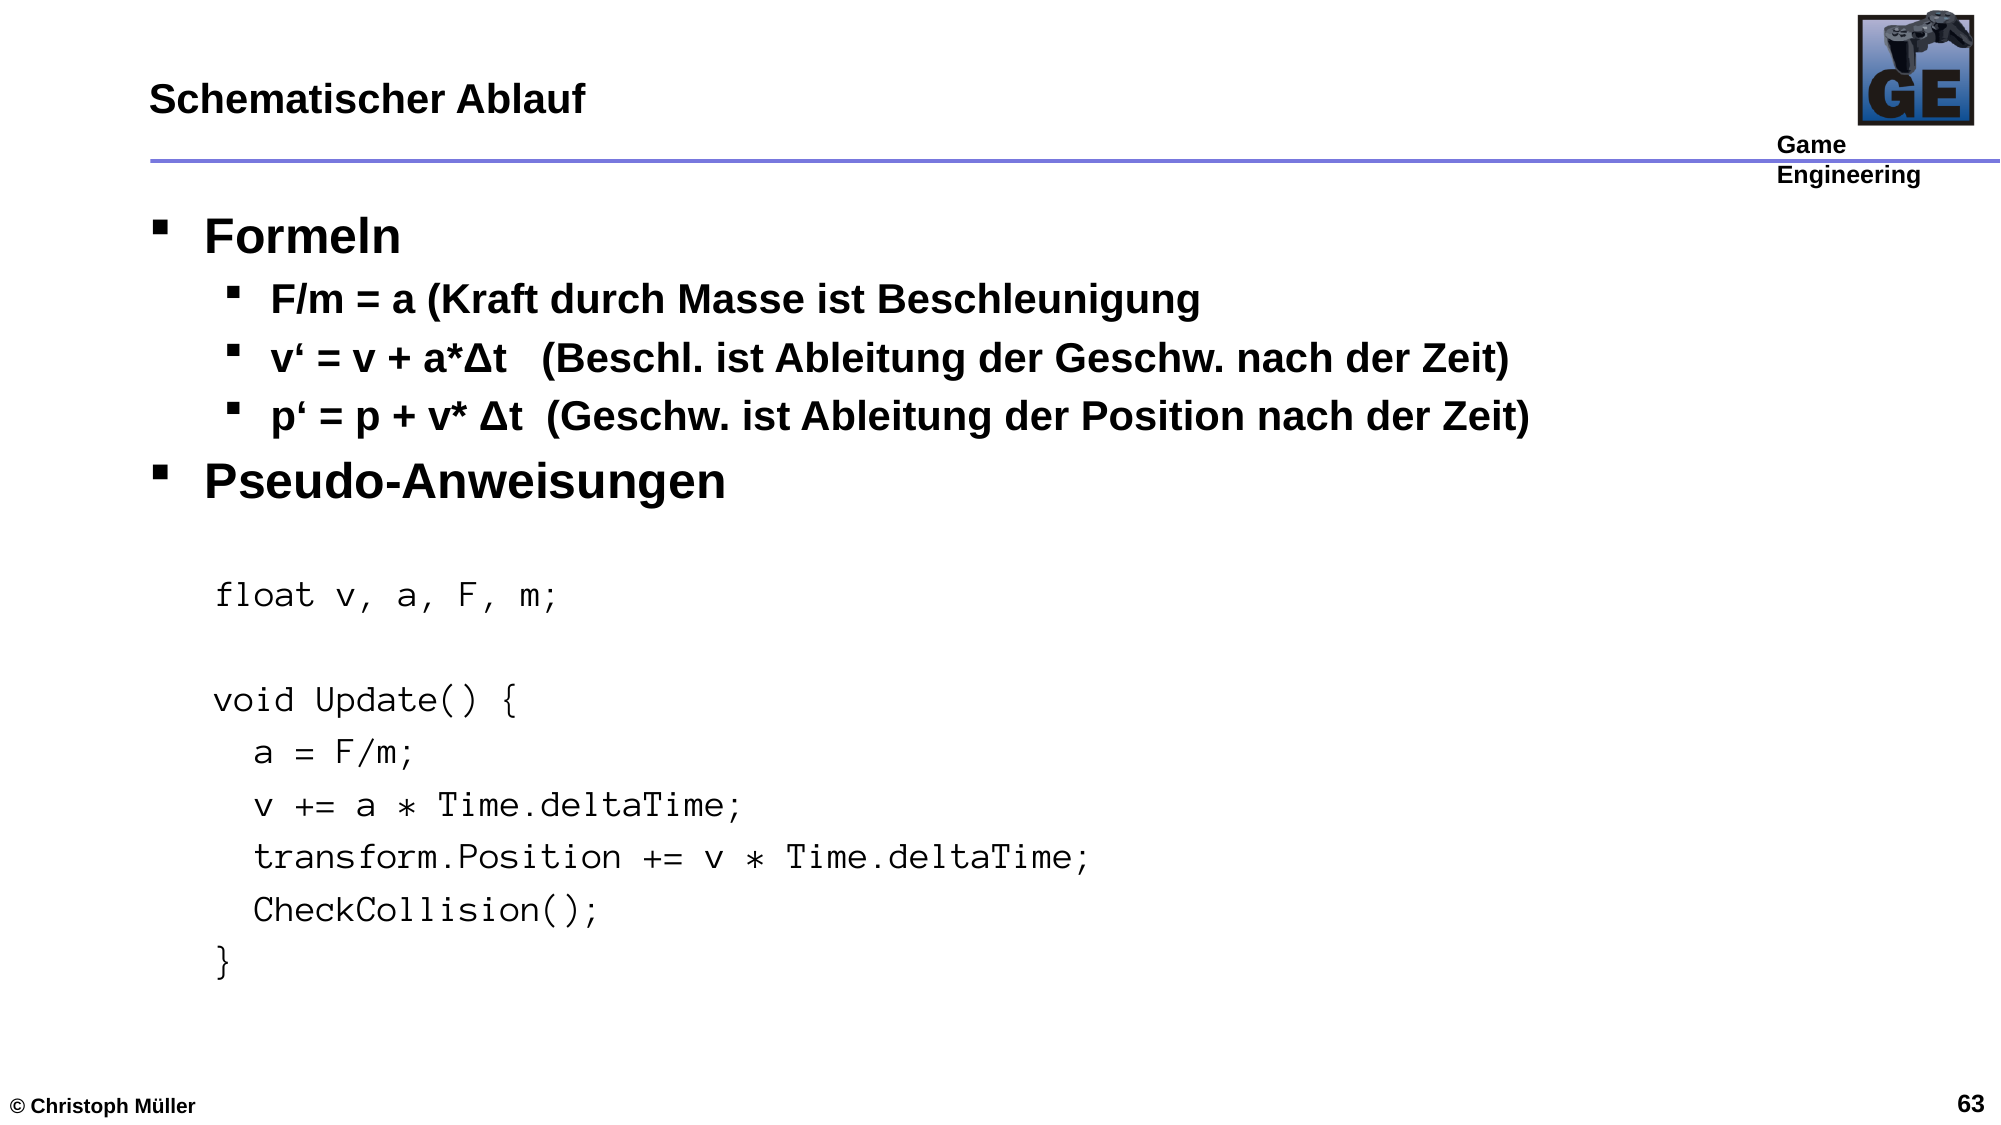

# Schematischer Ablauf
Formeln
F/m = a (Kraft durch Masse ist Beschleunigung
v‘ = v + a*Δt   (Beschl. ist Ableitung der Geschw. nach der Zeit)
p‘ = p + v* Δt  (Geschw. ist Ableitung der Position nach der Zeit)
Pseudo-Anweisungen

float v, a, F, m;

void Update() {
  a = F/m;
  v += a * Time.deltaTime;
  transform.Position += v * Time.deltaTime;
  CheckCollision();
}